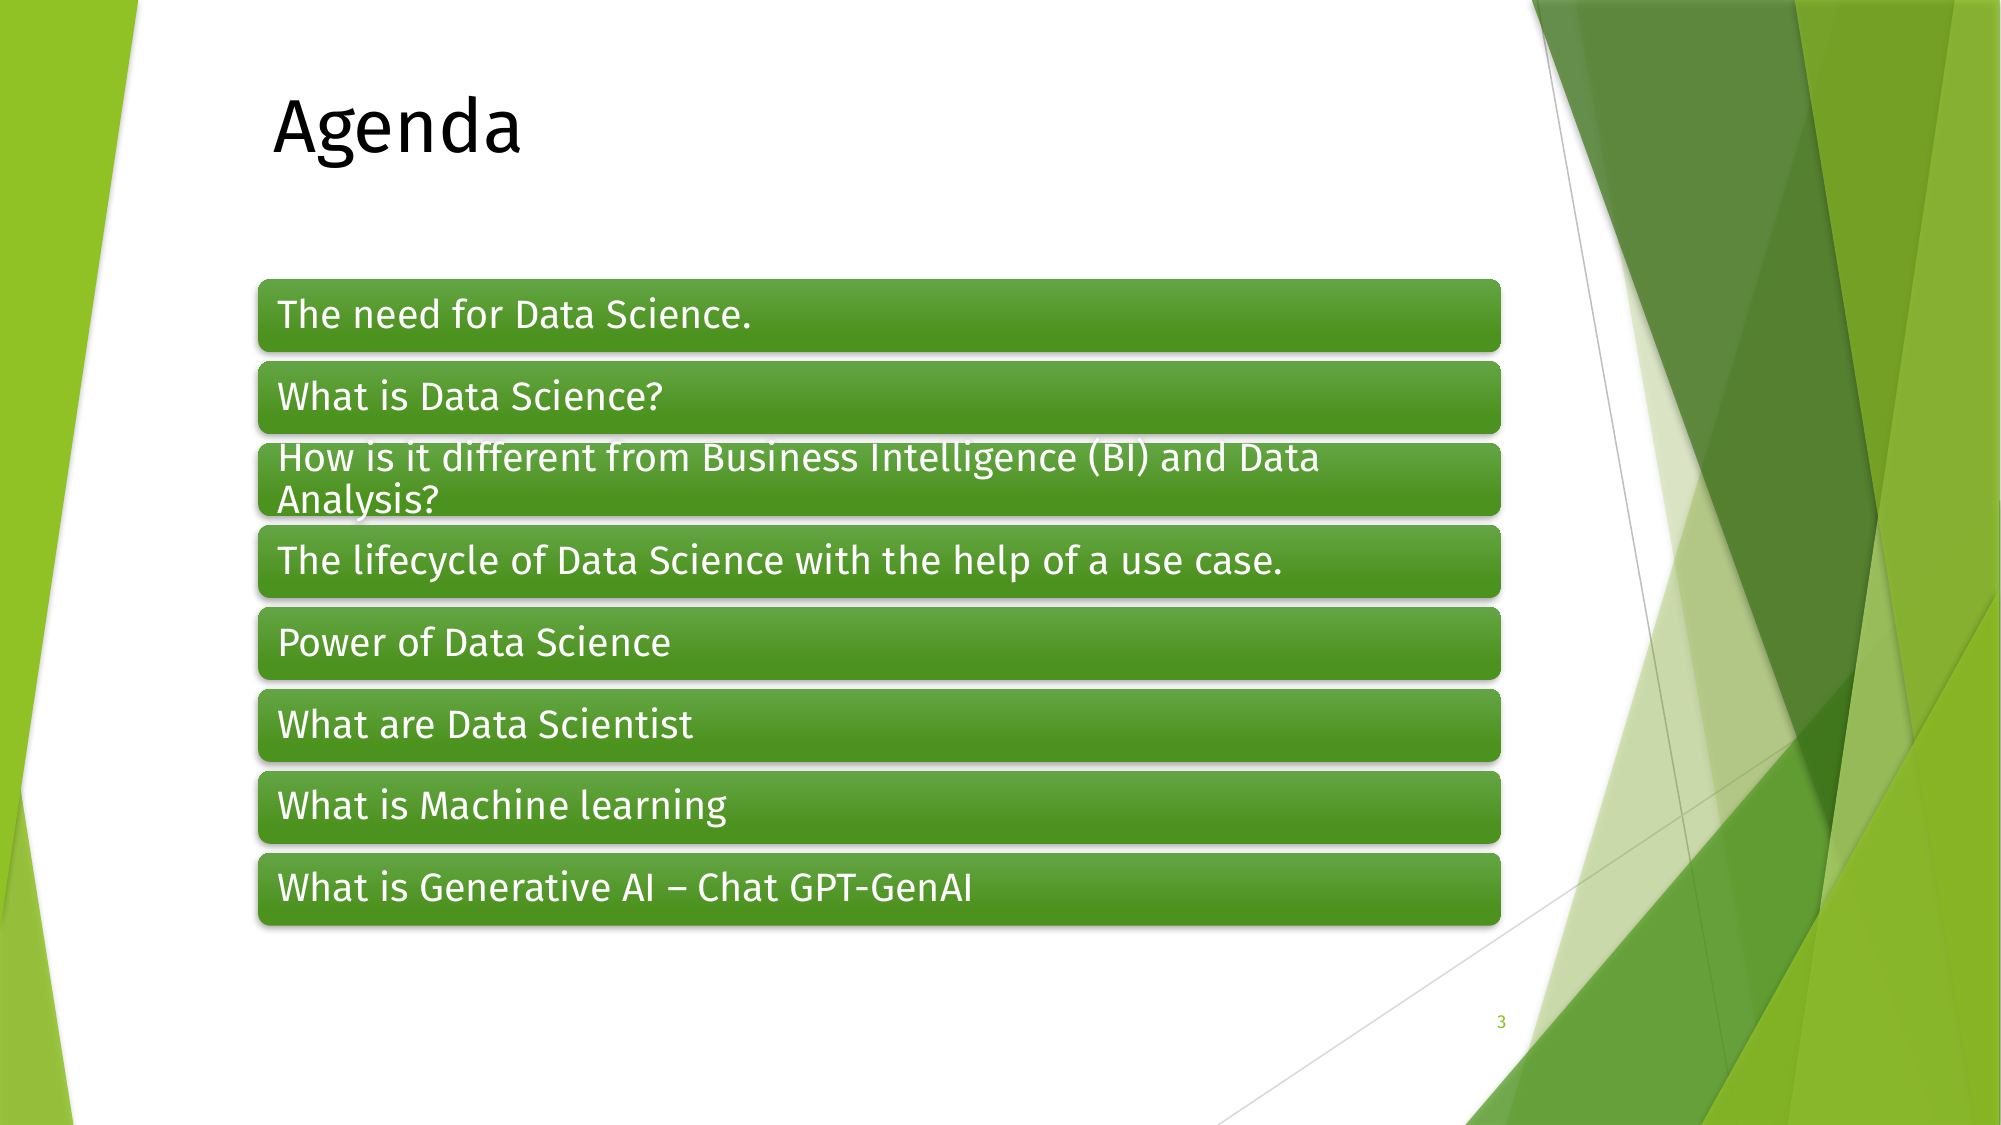

# Agenda
The need for Data Science.
What is Data Science?
How is it different from Business Intelligence (BI) and Data Analysis?
The lifecycle of Data Science with the help of a use case.
Power of Data Science
What are Data Scientist
What is Machine learning
What is Generative AI – Chat GPT-GenAI
3